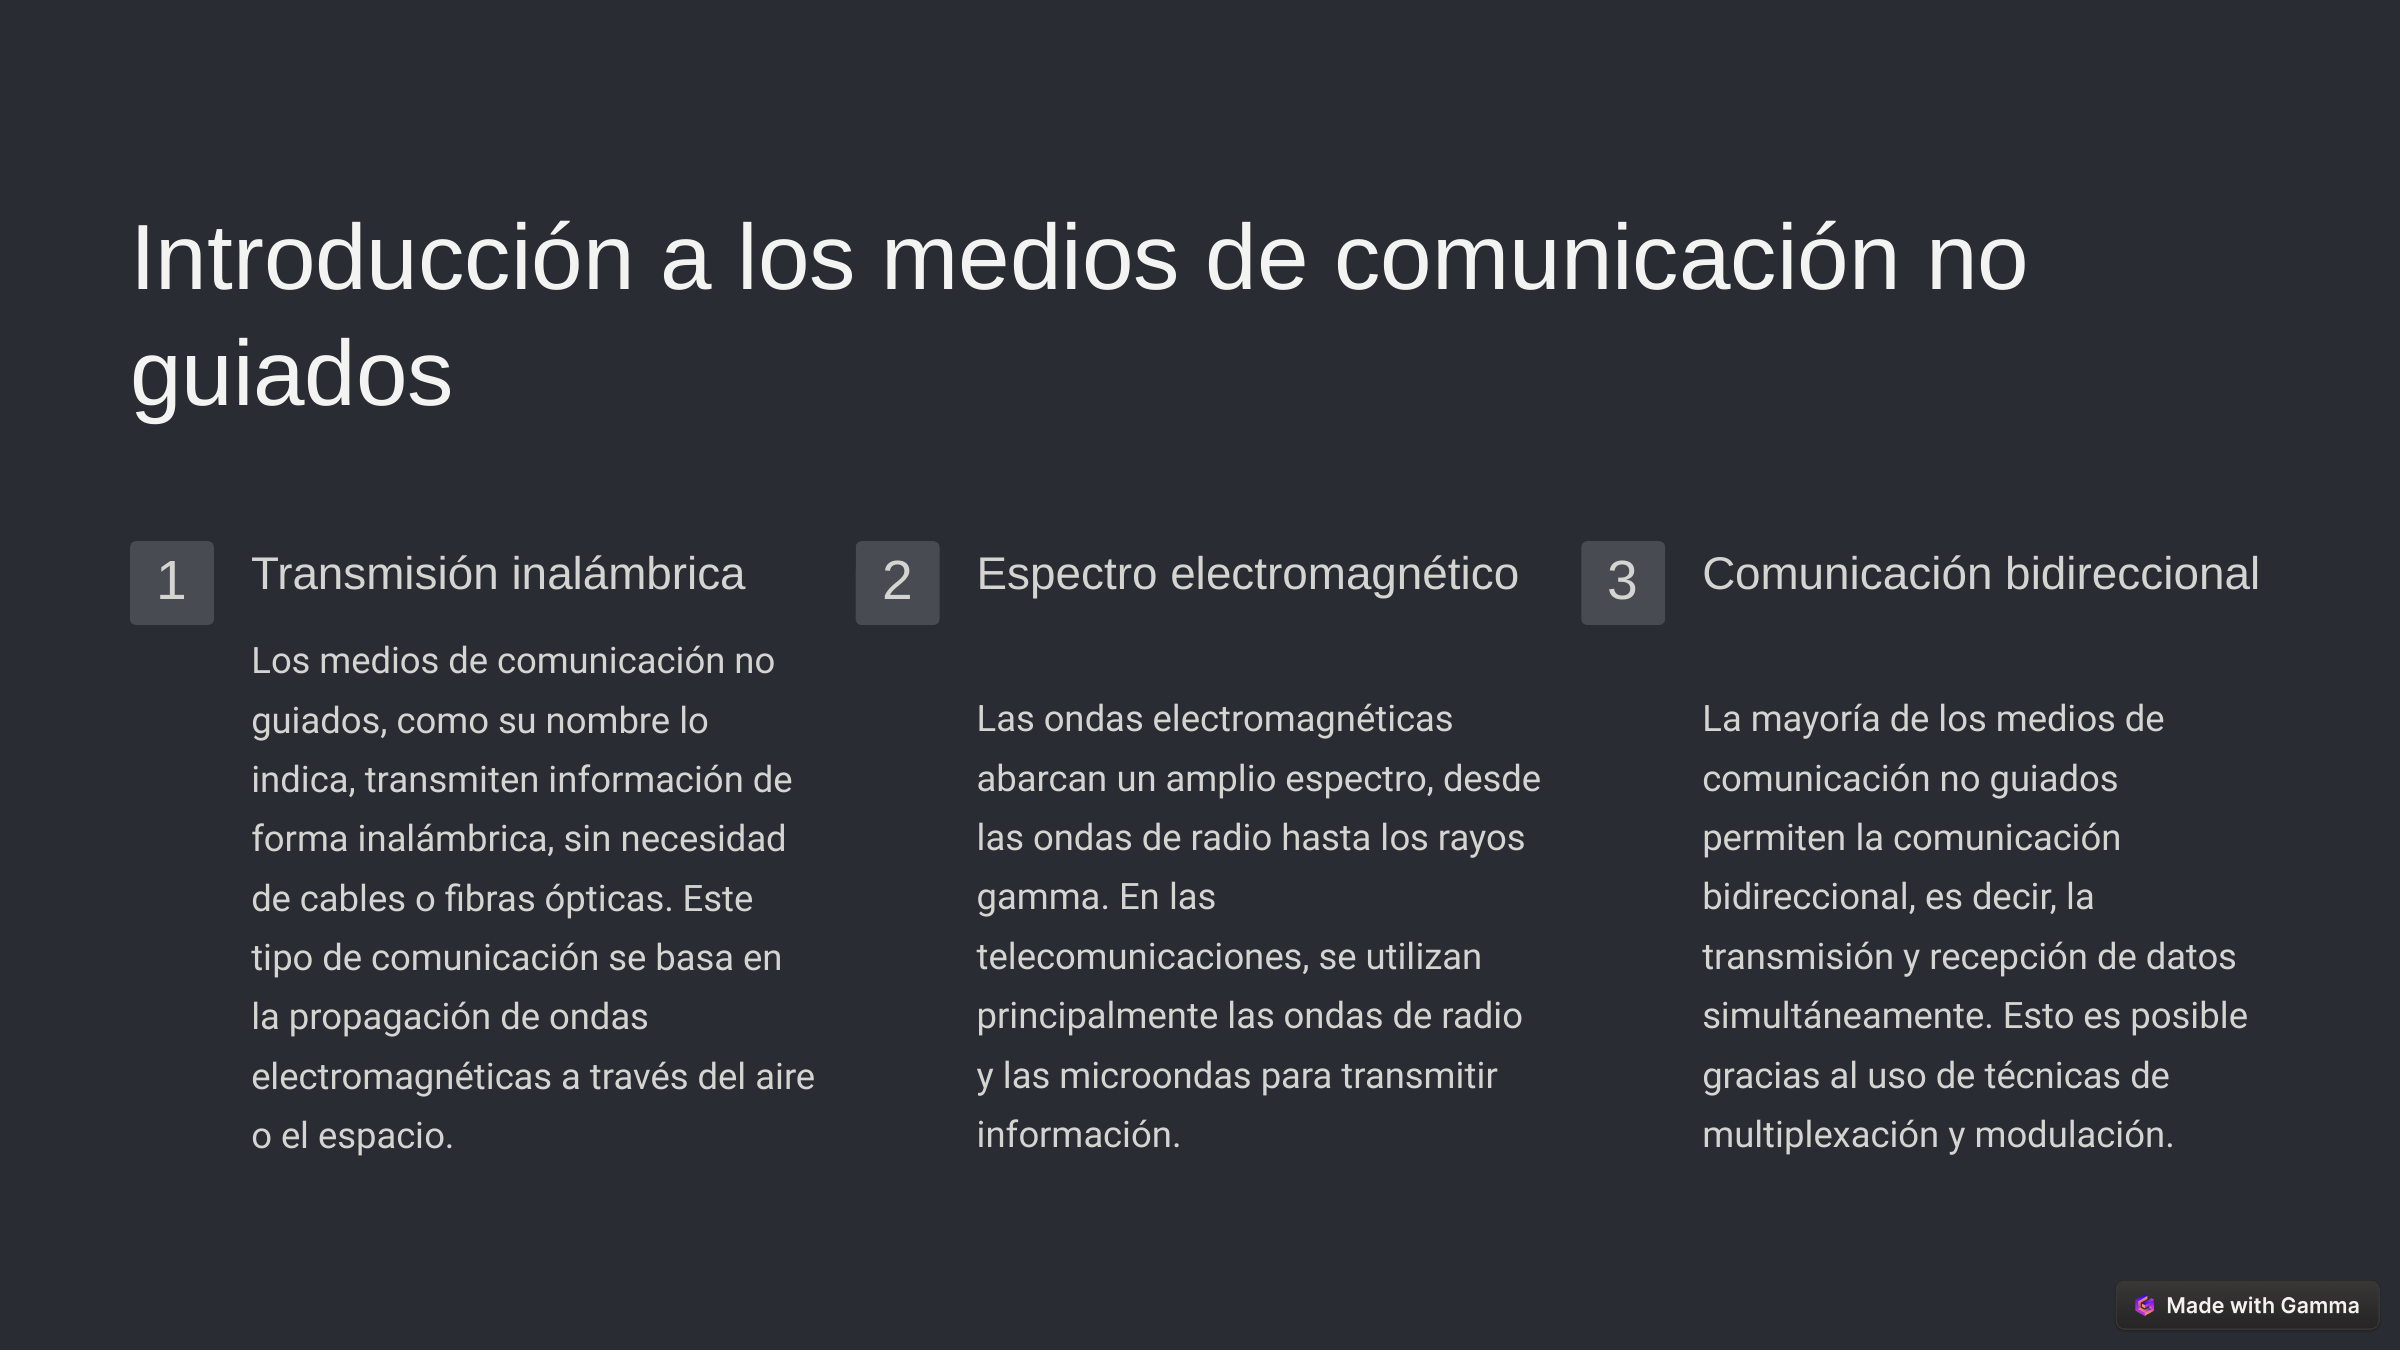

Introducción a los medios de comunicación no guiados

Transmisión inalámbrica

Espectro electromagnético

Comunicación bidireccional
1
2
3
Los medios de comunicación no guiados, como su nombre lo indica, transmiten información de forma inalámbrica, sin necesidad de cables o fibras ópticas. Este tipo de comunicación se basa en la propagación de ondas electromagnéticas a través del aire o el espacio.
Las ondas electromagnéticas abarcan un amplio espectro, desde las ondas de radio hasta los rayos gamma. En las telecomunicaciones, se utilizan principalmente las ondas de radio y las microondas para transmitir información.
La mayoría de los medios de comunicación no guiados permiten la comunicación bidireccional, es decir, la transmisión y recepción de datos simultáneamente. Esto es posible gracias al uso de técnicas de multiplexación y modulación.